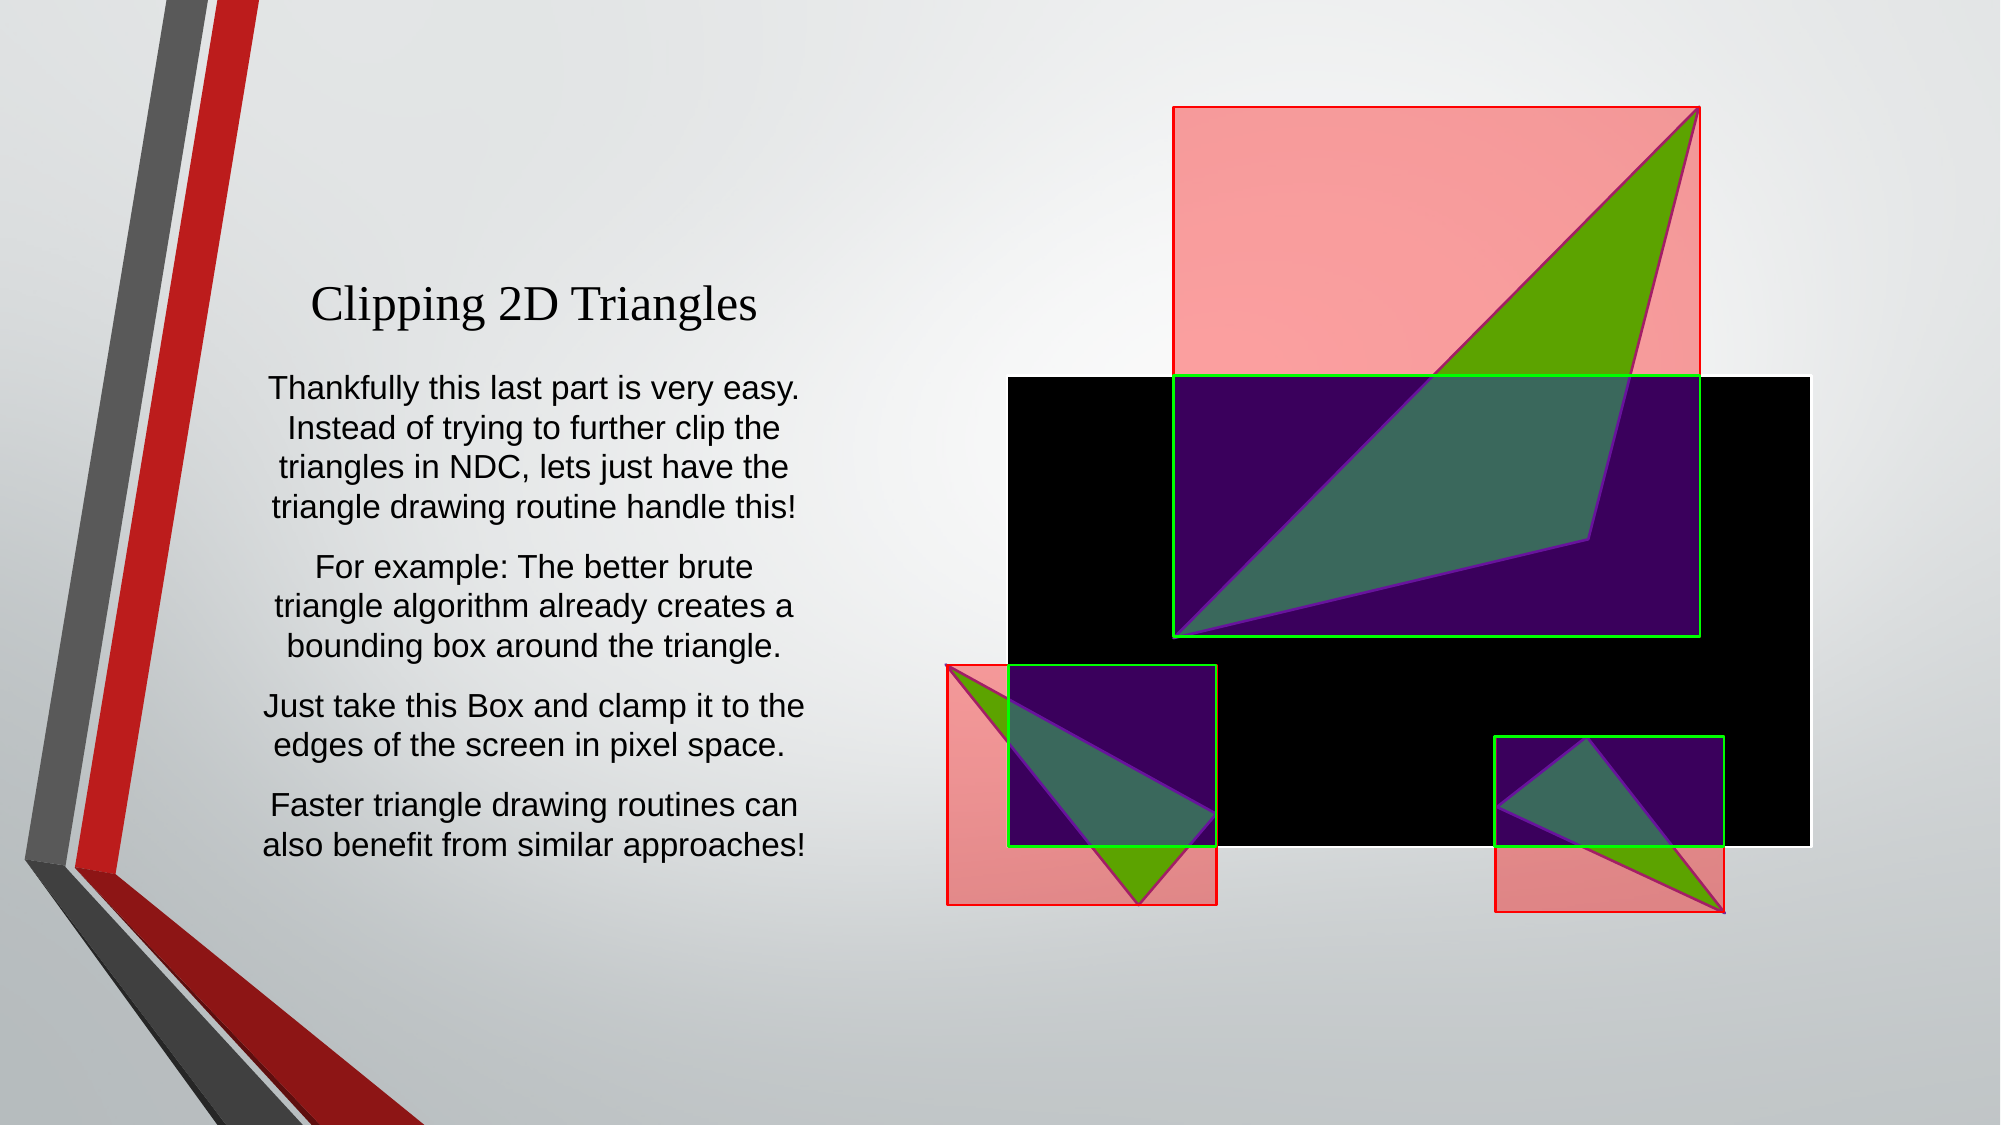

# Clipping 2D Triangles
Thankfully this last part is very easy. Instead of trying to further clip the triangles in NDC, lets just have the triangle drawing routine handle this!
For example: The better brute triangle algorithm already creates a bounding box around the triangle.
Just take this Box and clamp it to the edges of the screen in pixel space.
Faster triangle drawing routines can also benefit from similar approaches!